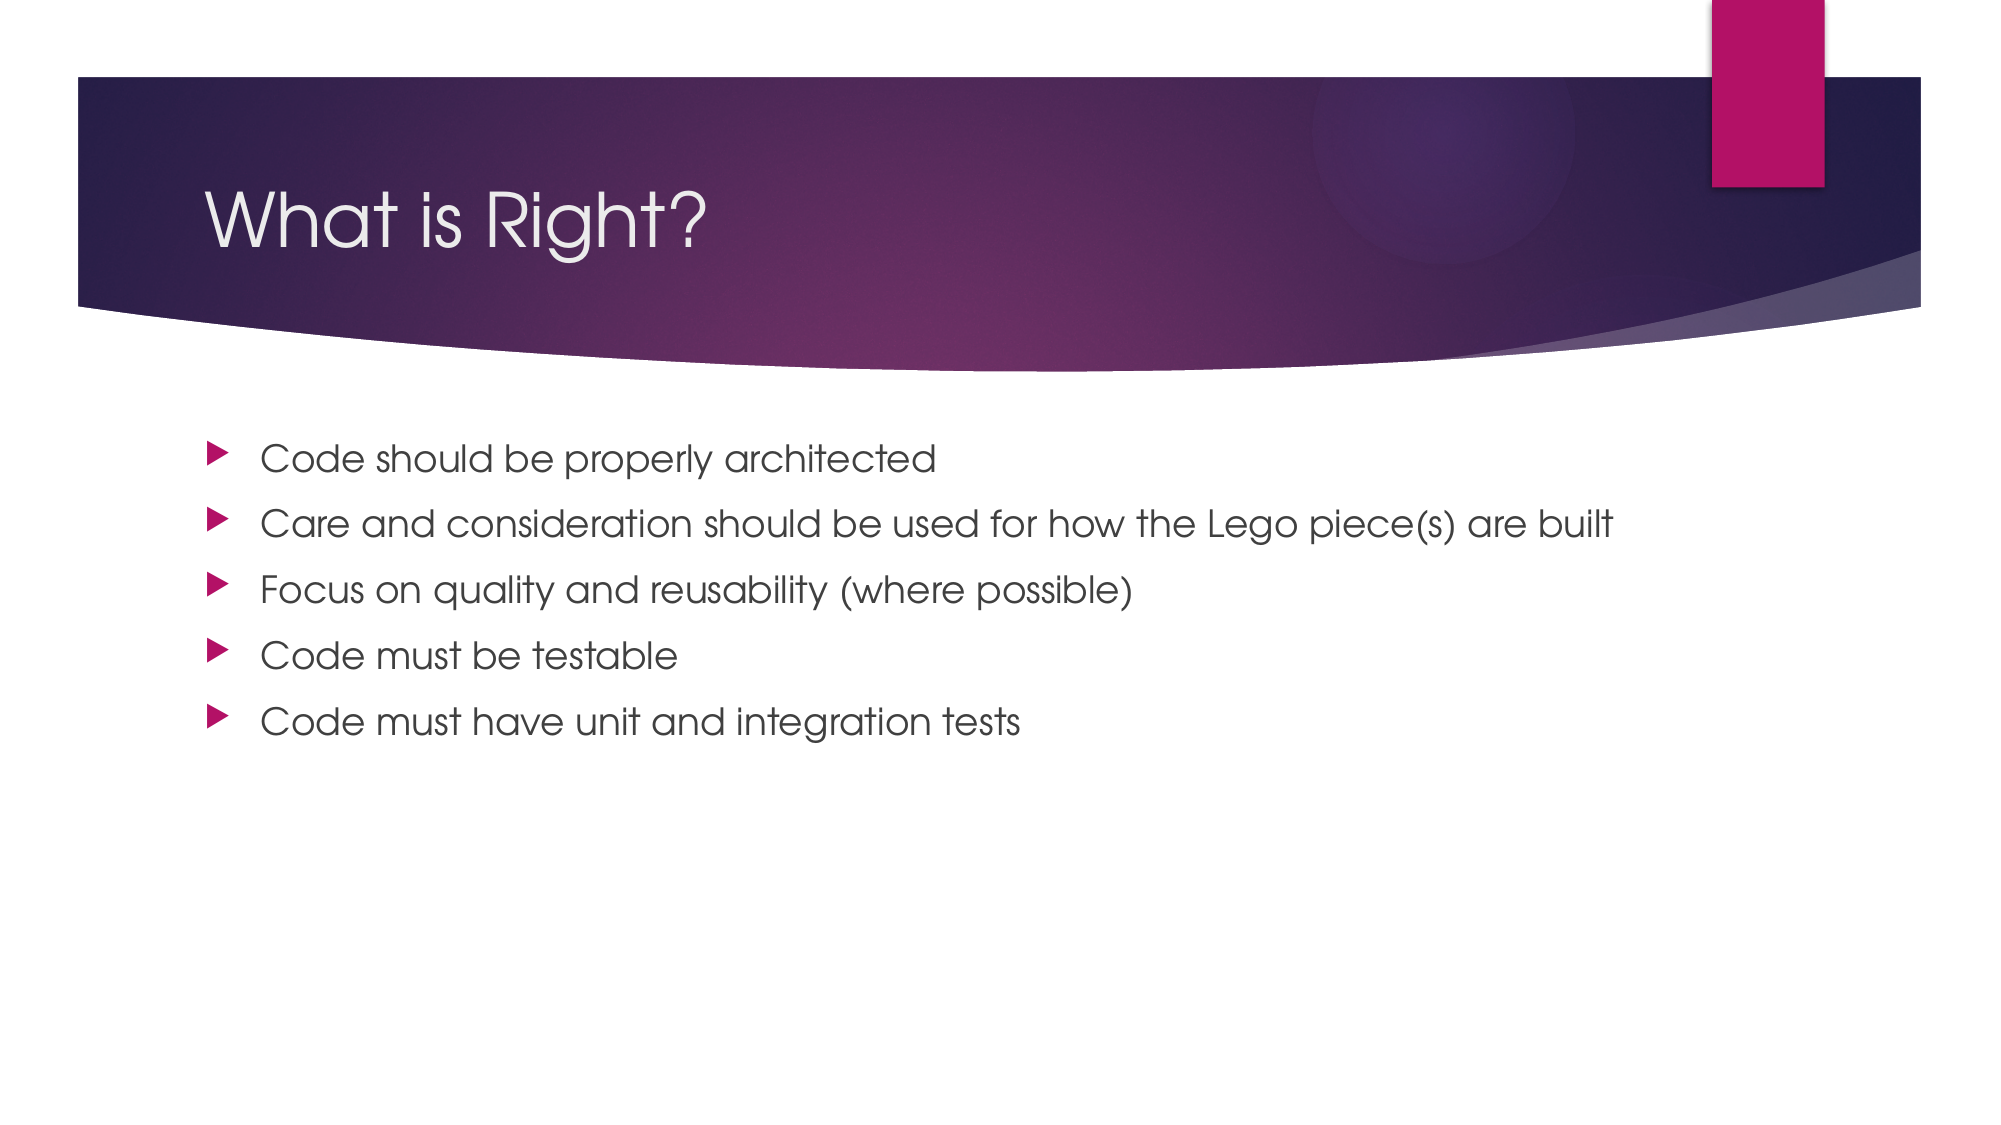

# What is Right?
Code should be properly architected
Care and consideration should be used for how the Lego piece(s) are built
Focus on quality and reusability (where possible)
Code must be testable
Code must have unit and integration tests